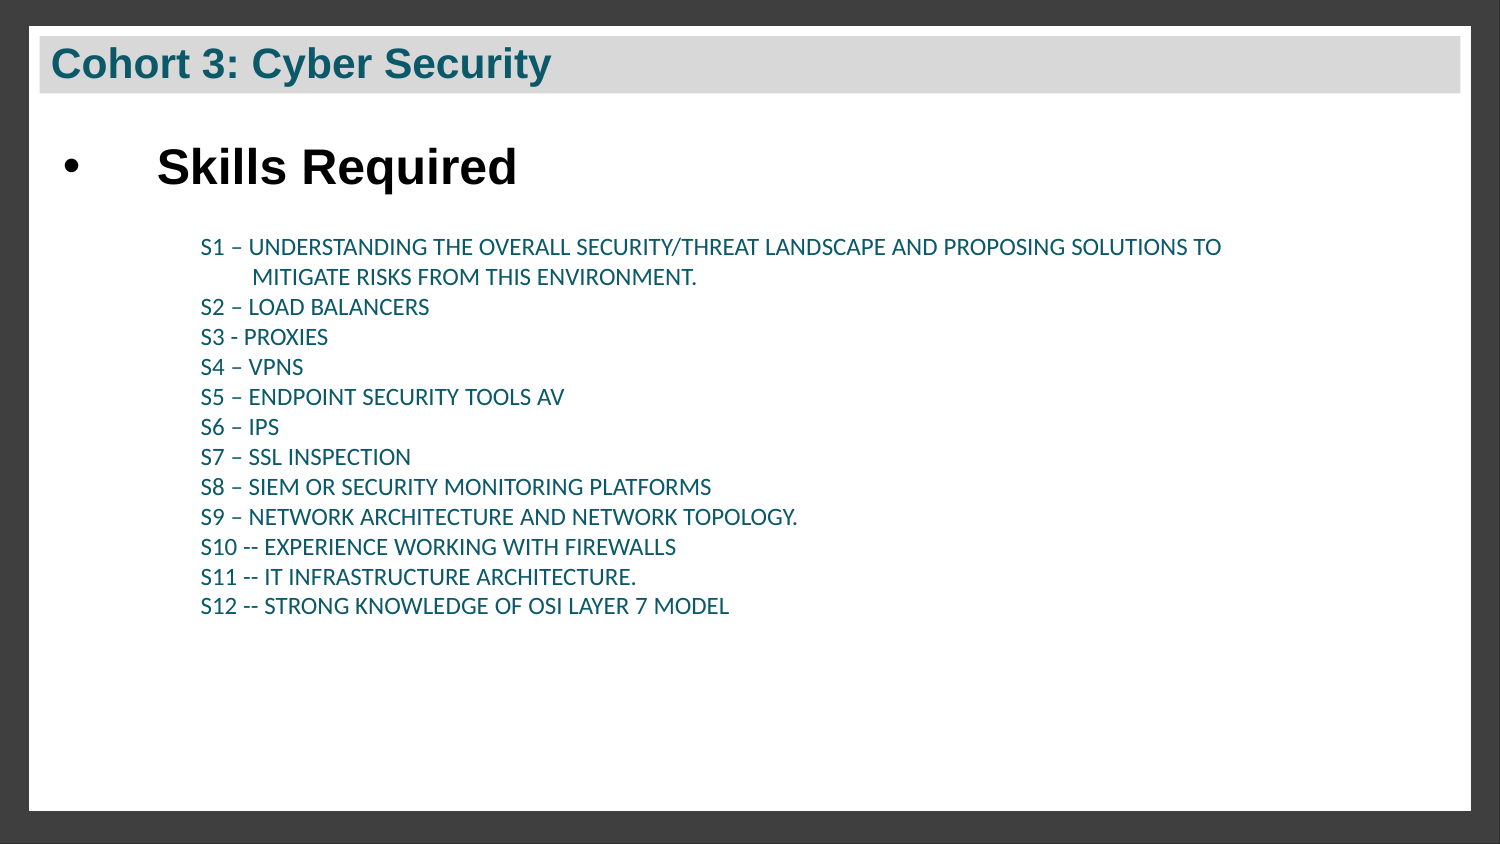

Cohort 3: Cyber Security
#
Skills Required
S1 – UNDERSTANDING THE OVERALL SECURITY/THREAT LANDSCAPE AND PROPOSING SOLUTIONS TO
         MITIGATE RISKS FROM THIS ENVIRONMENT.
S2 – LOAD BALANCERS
S3 - PROXIES
S4 – VPNS
S5 – ENDPOINT SECURITY TOOLS AV
S6 – IPS
S7 – SSL INSPECTION
S8 – SIEM OR SECURITY MONITORING PLATFORMS
S9 – NETWORK ARCHITECTURE AND NETWORK TOPOLOGY.
S10 -- EXPERIENCE WORKING WITH FIREWALLS
S11 -- IT INFRASTRUCTURE ARCHITECTURE.
S12 -- STRONG KNOWLEDGE OF OSI LAYER 7 MODEL